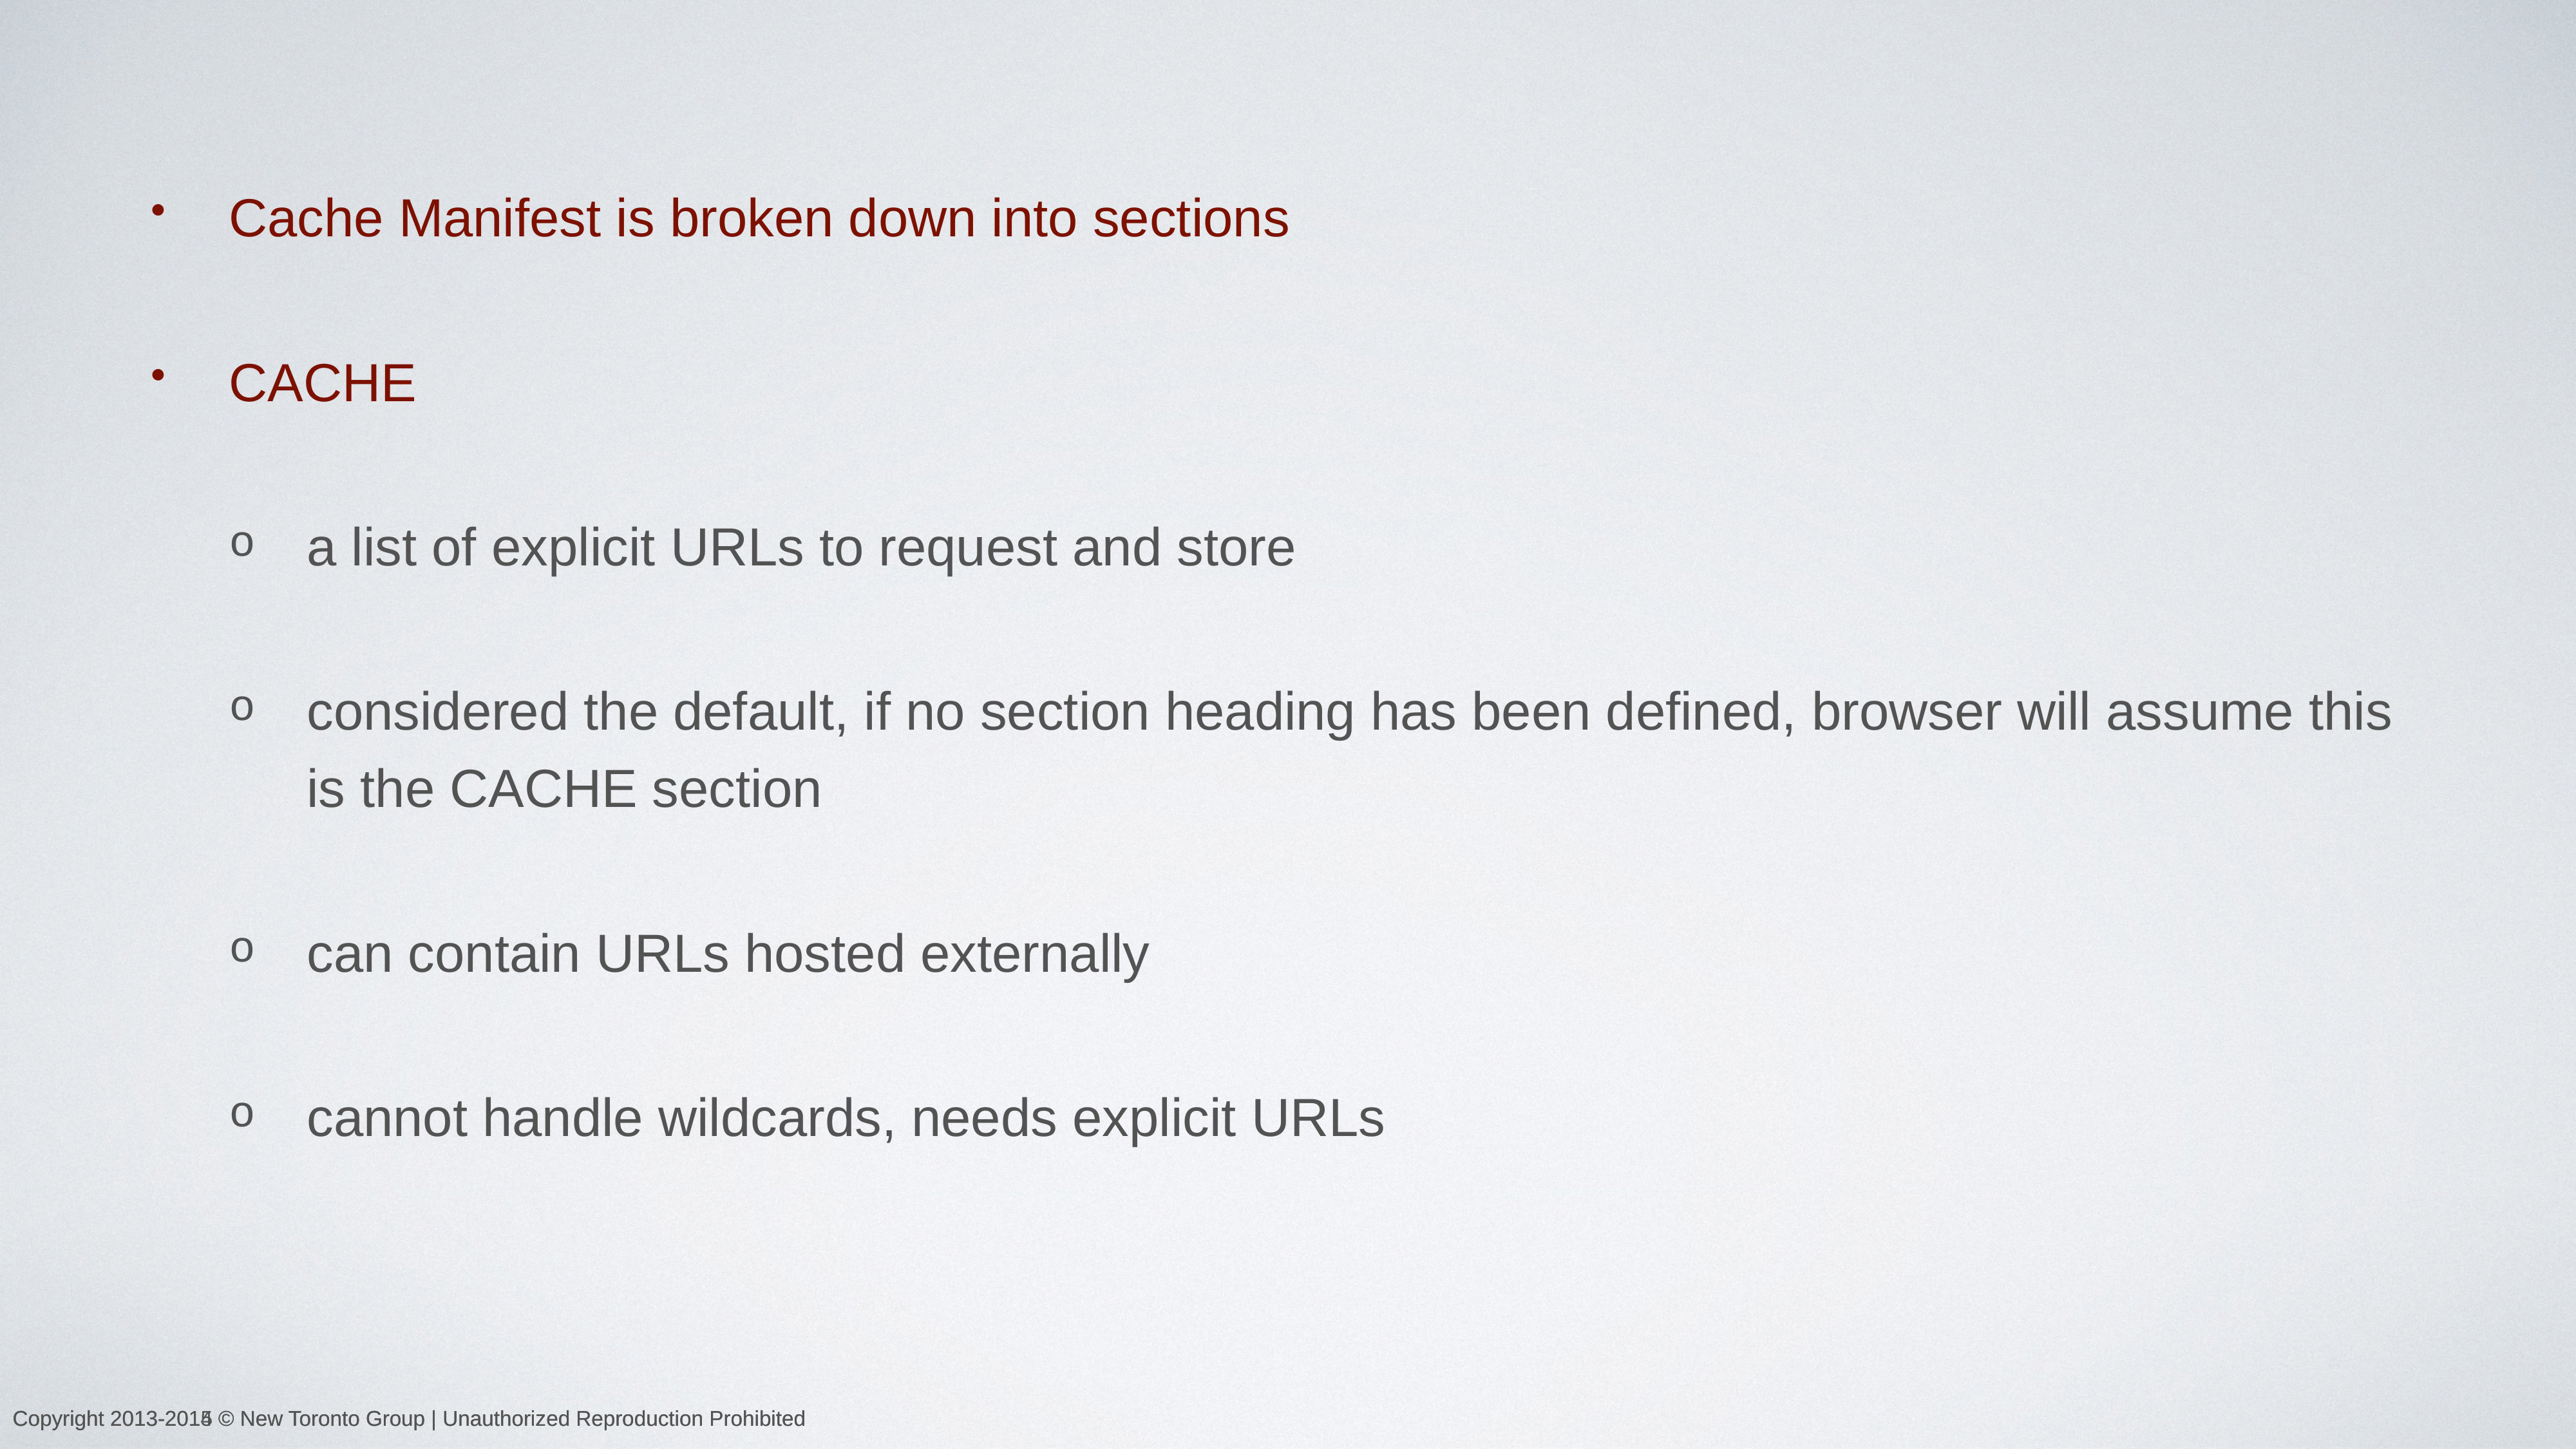

Cache Manifest is broken down into sections
CACHE
a list of explicit URLs to request and store
considered the default, if no section heading has been defined, browser will assume this is the CACHE section
can contain URLs hosted externally
cannot handle wildcards, needs explicit URLs